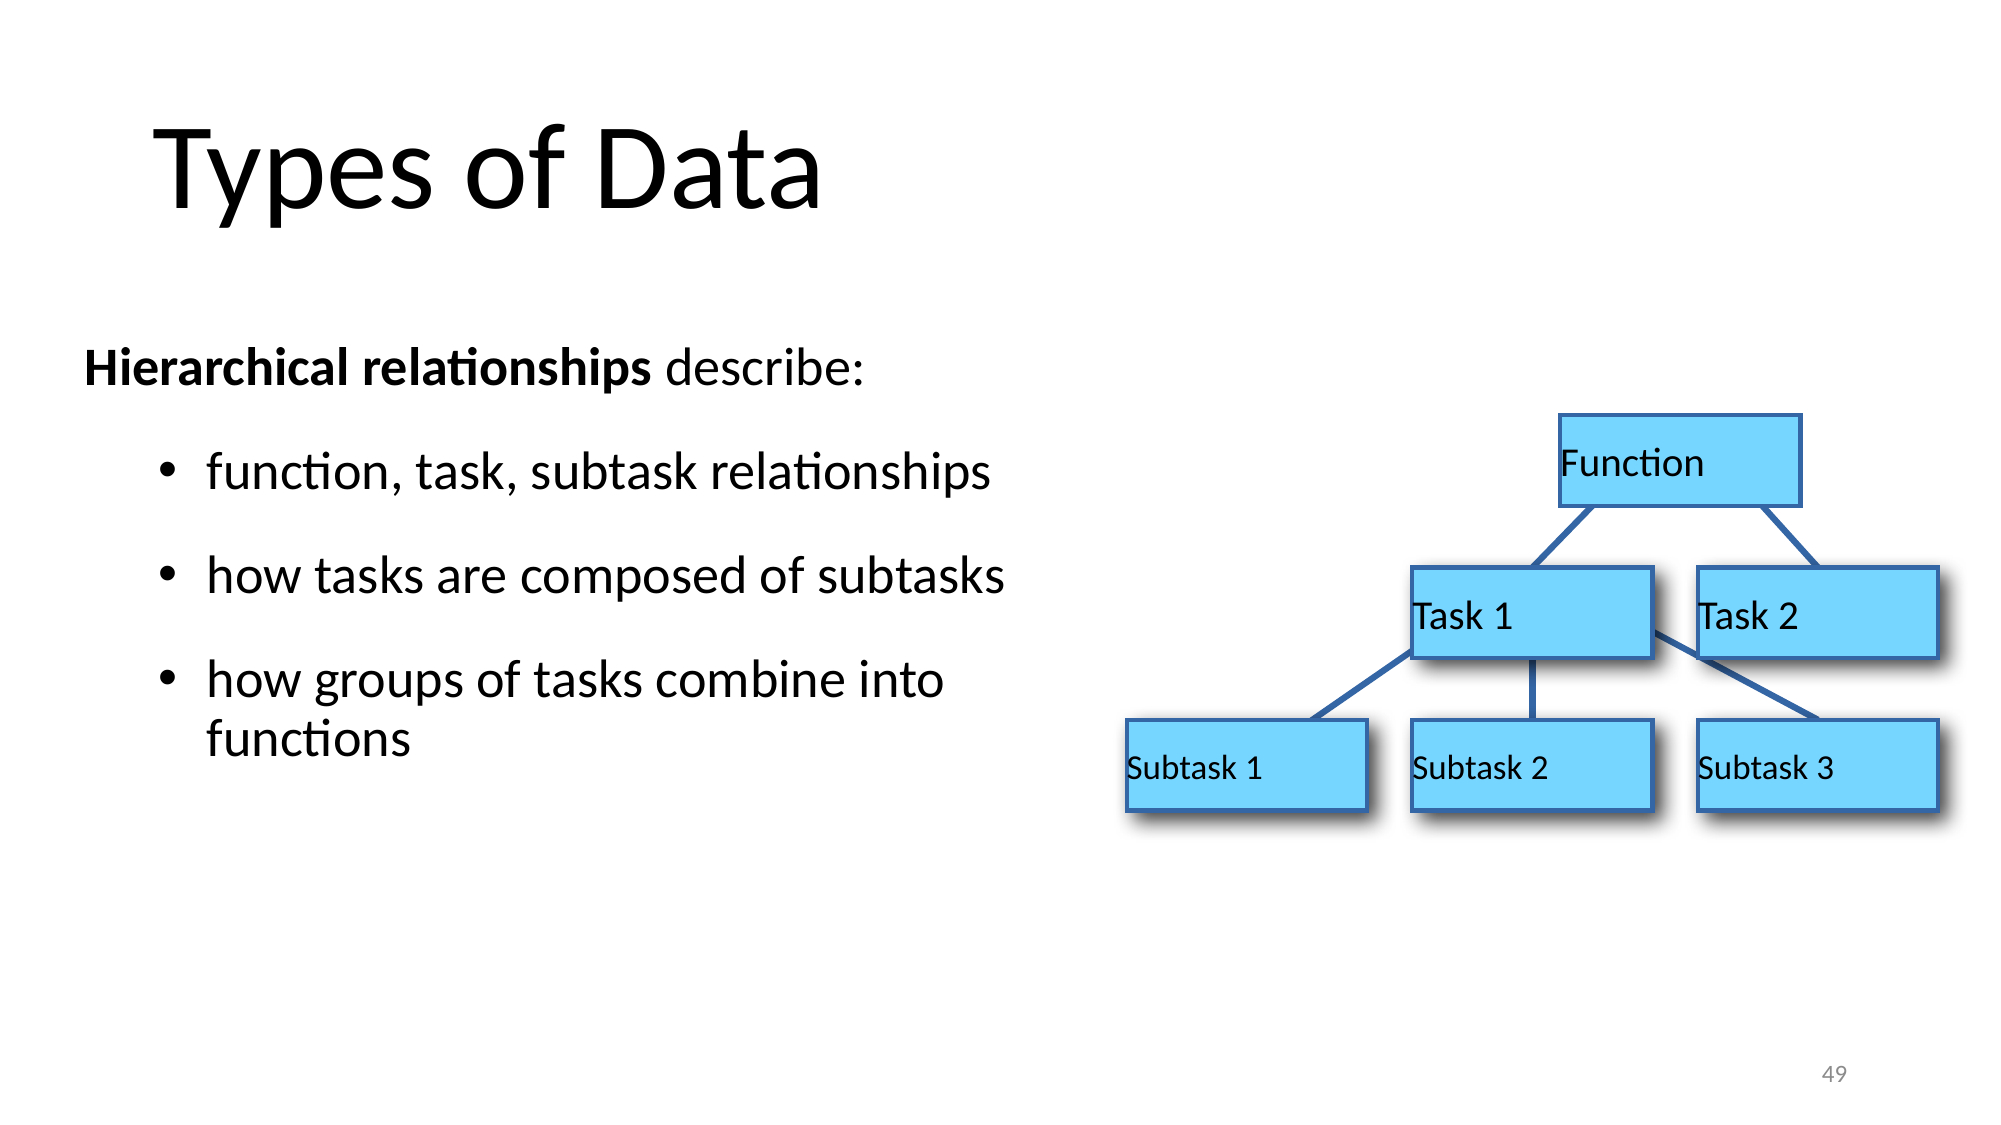

# Types of Data
Hierarchical relationships describe:
function, task, subtask relationships
how tasks are composed of subtasks
how groups of tasks combine into functions
Function
Task 1
Task 2
Subtask 1
Subtask 2
Subtask 3
49